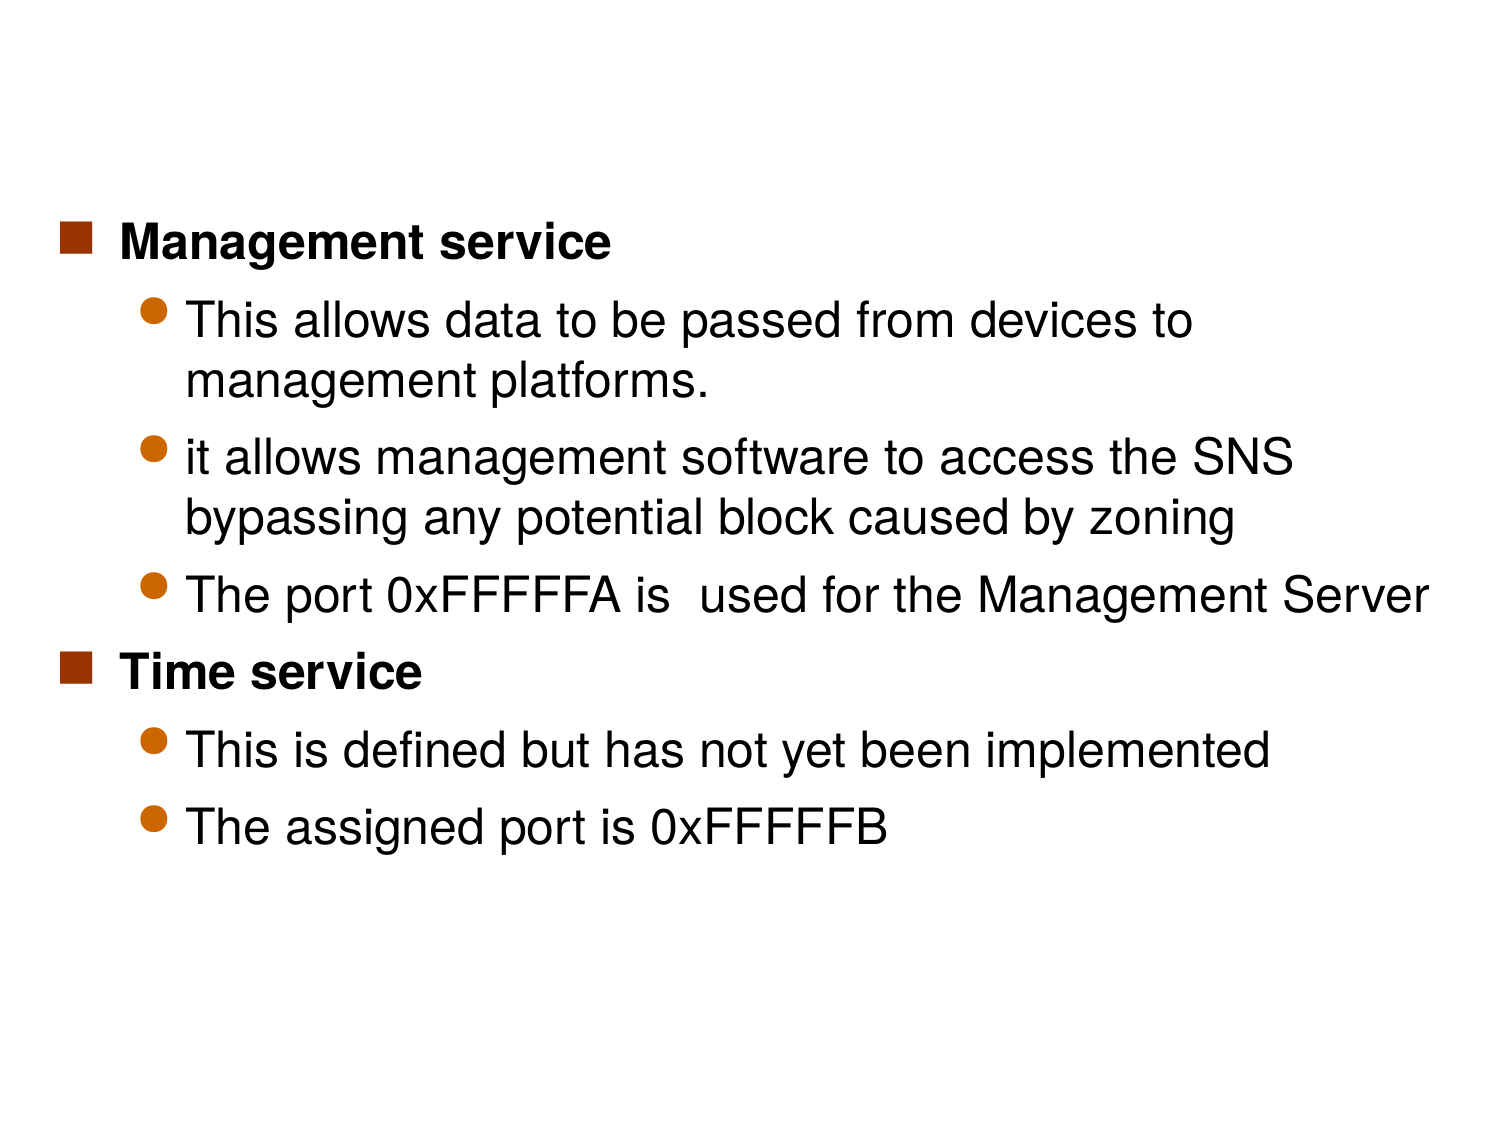

#
Management service
This allows data to be passed from devices to management platforms.
it allows management software to access the SNS bypassing any potential block caused by zoning
The port 0xFFFFFA is  used for the Management Server
Time service
This is defined but has not yet been implemented
The assigned port is 0xFFFFFB